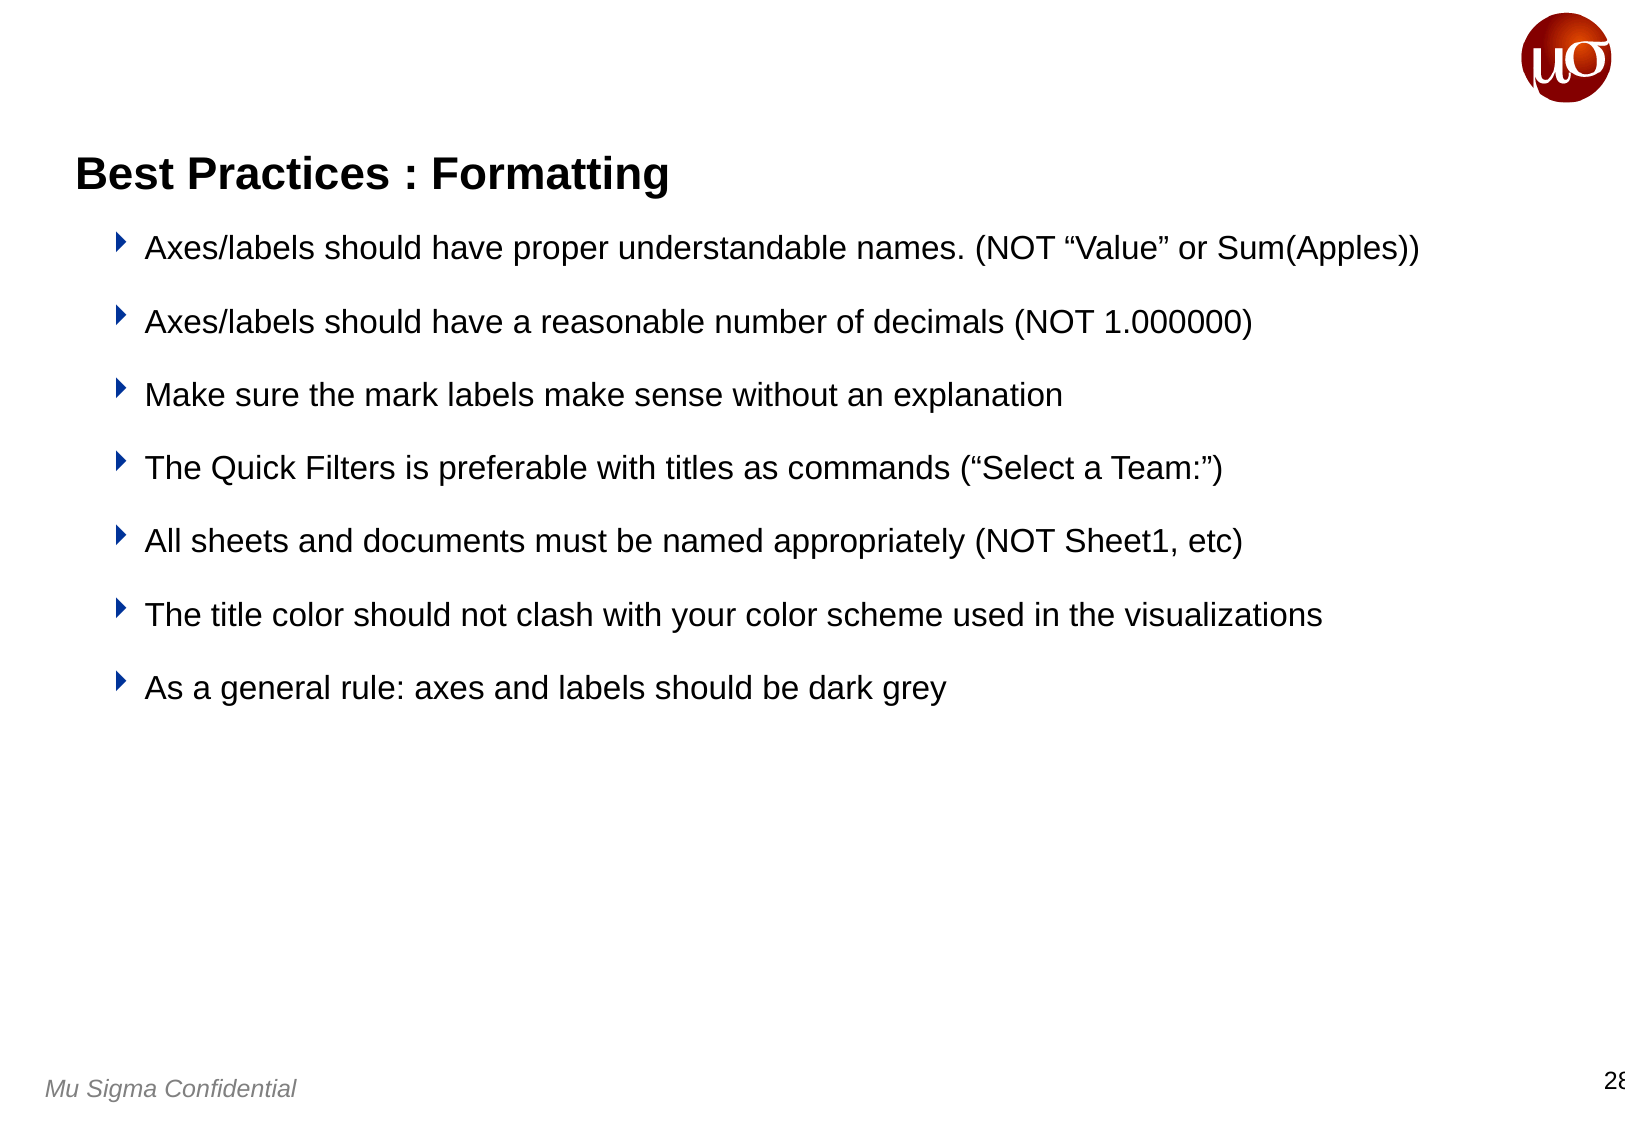

# Best Practices : Formatting
Axes/labels should have proper understandable names. (NOT “Value” or Sum(Apples))
Axes/labels should have a reasonable number of decimals (NOT 1.000000)
Make sure the mark labels make sense without an explanation
The Quick Filters is preferable with titles as commands (“Select a Team:”)
All sheets and documents must be named appropriately (NOT Sheet1, etc)
The title color should not clash with your color scheme used in the visualizations
As a general rule: axes and labels should be dark grey